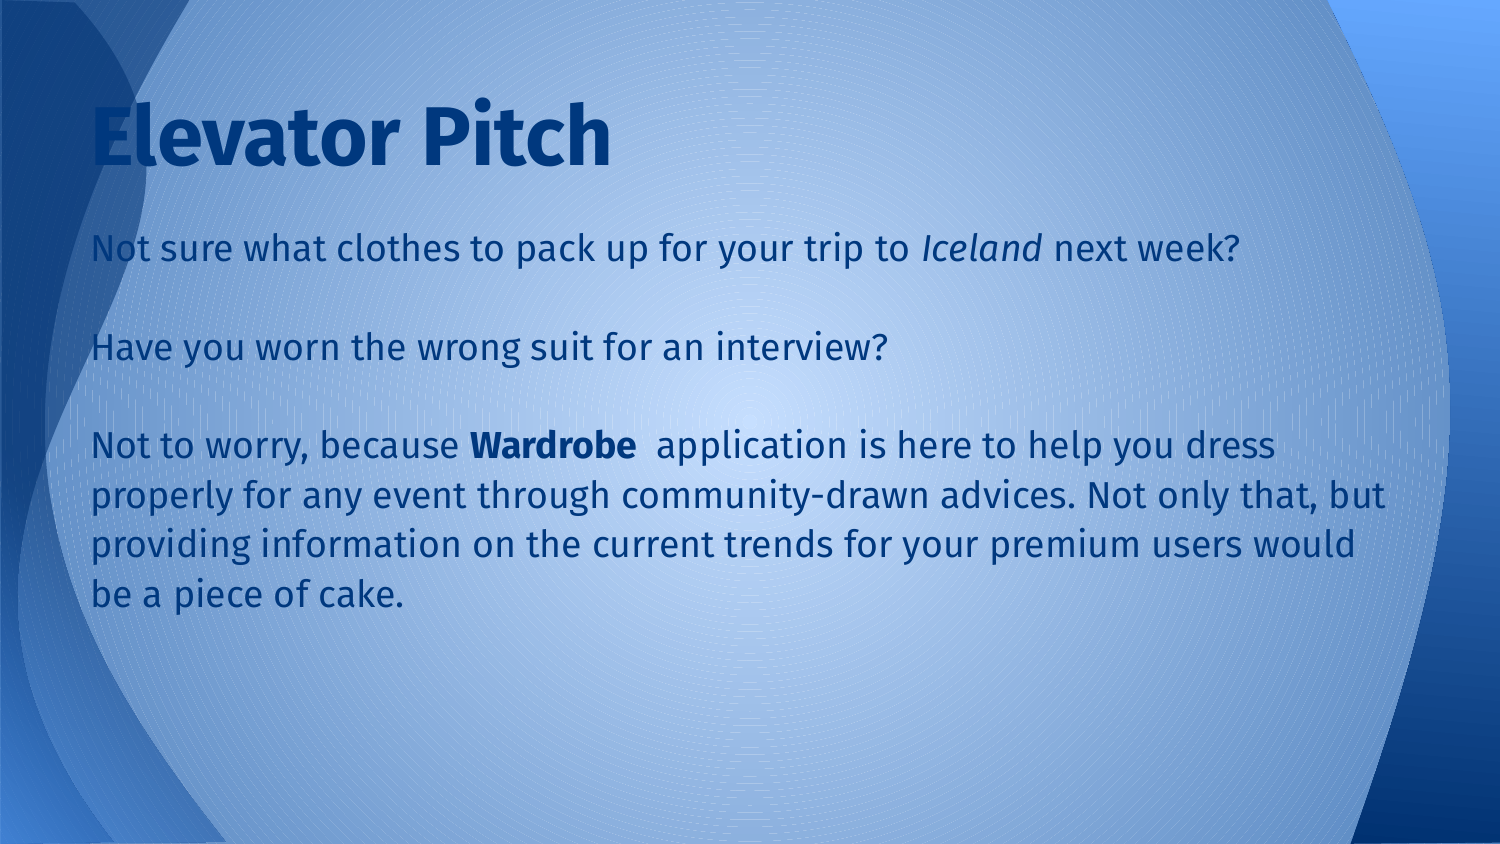

# Elevator Pitch
Not sure what clothes to pack up for your trip to Iceland next week?

Have you worn the wrong suit for an interview?

Not to worry, because Wardrobe  application is here to help you dress properly for any event through community-drawn advices. Not only that, but providing information on the current trends for your premium users would be a piece of cake.